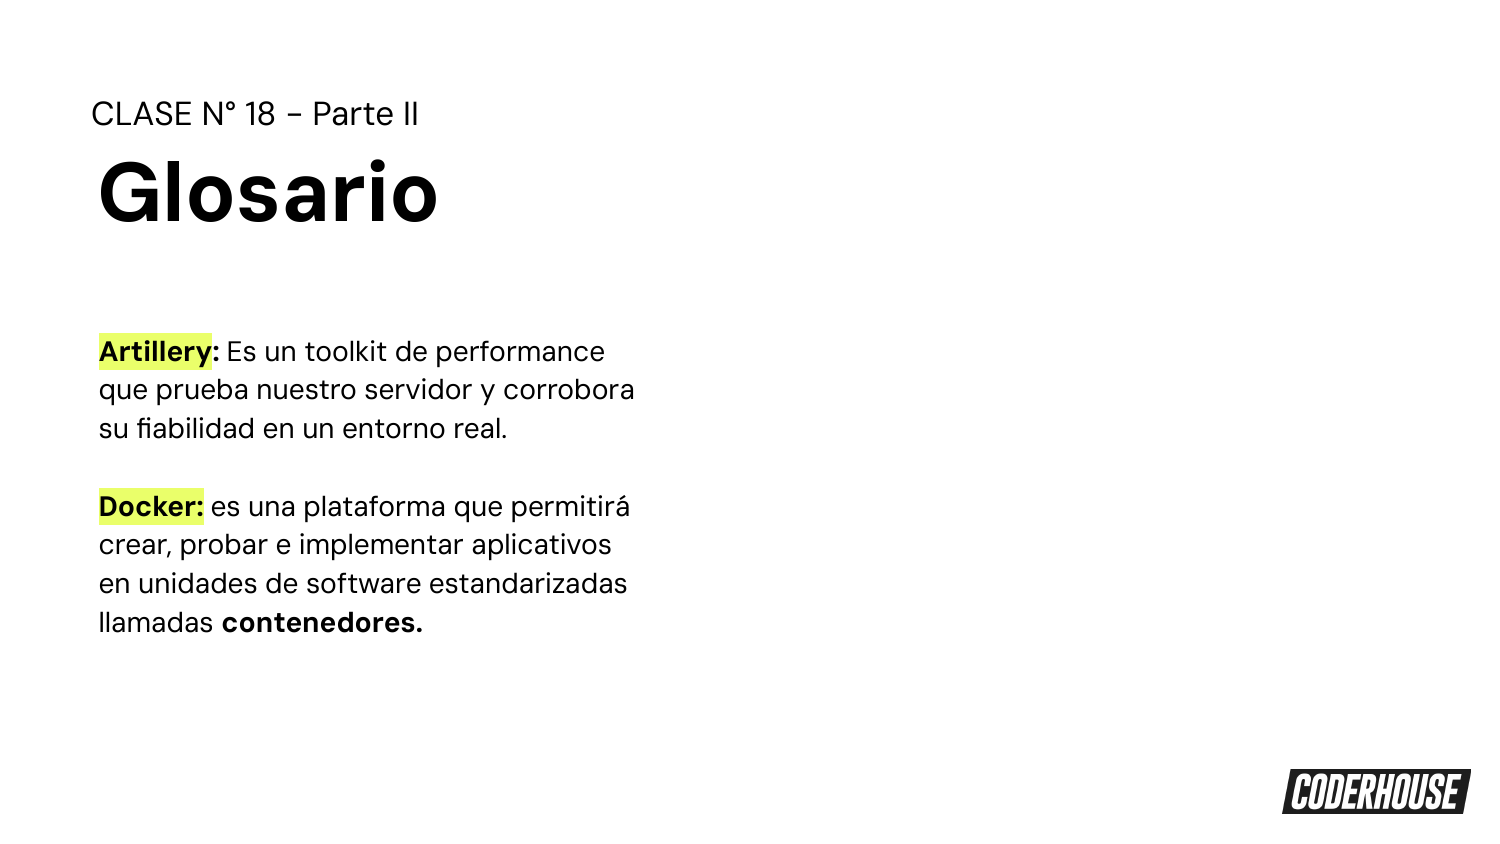

CLASE N° 18 - Parte II
Glosario
Artillery: Es un toolkit de performance que prueba nuestro servidor y corrobora su fiabilidad en un entorno real.

Docker: es una plataforma que permitirá crear, probar e implementar aplicativos en unidades de software estandarizadas llamadas contenedores.